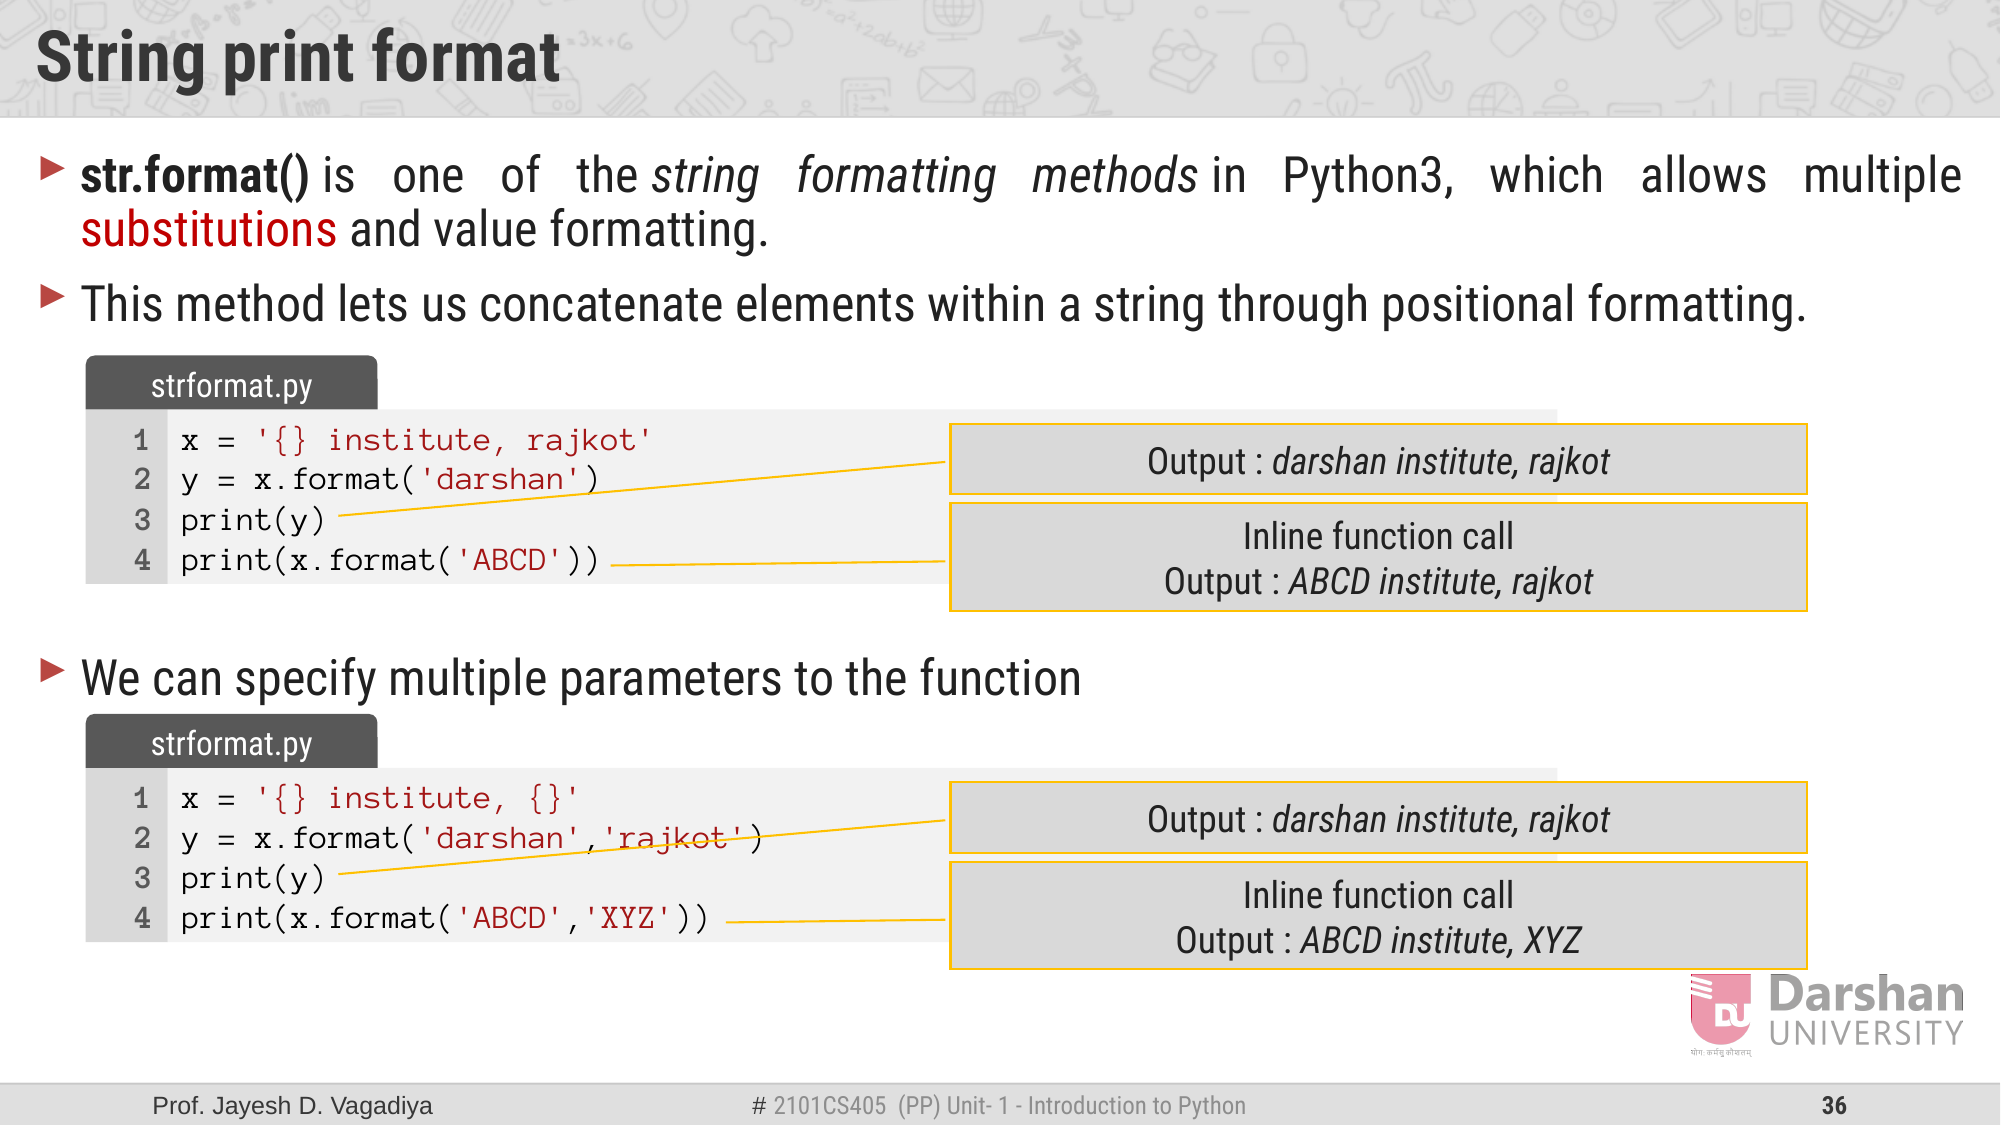

# String print format
str.format() is one of the string formatting methods in Python3, which allows multiple substitutions and value formatting.
This method lets us concatenate elements within a string through positional formatting.

We can specify multiple parameters to the function

strformat.py
1
2
3
4
x = '{} institute, rajkot'
y = x.format('darshan')
print(y)
print(x.format('ABCD'))
Output : darshan institute, rajkot
Inline function call
Output : ABCD institute, rajkot
strformat.py
1
2
3
4
x = '{} institute, {}'
y = x.format('darshan','rajkot')
print(y)
print(x.format('ABCD','XYZ'))
Output : darshan institute, rajkot
Inline function call
Output : ABCD institute, XYZ